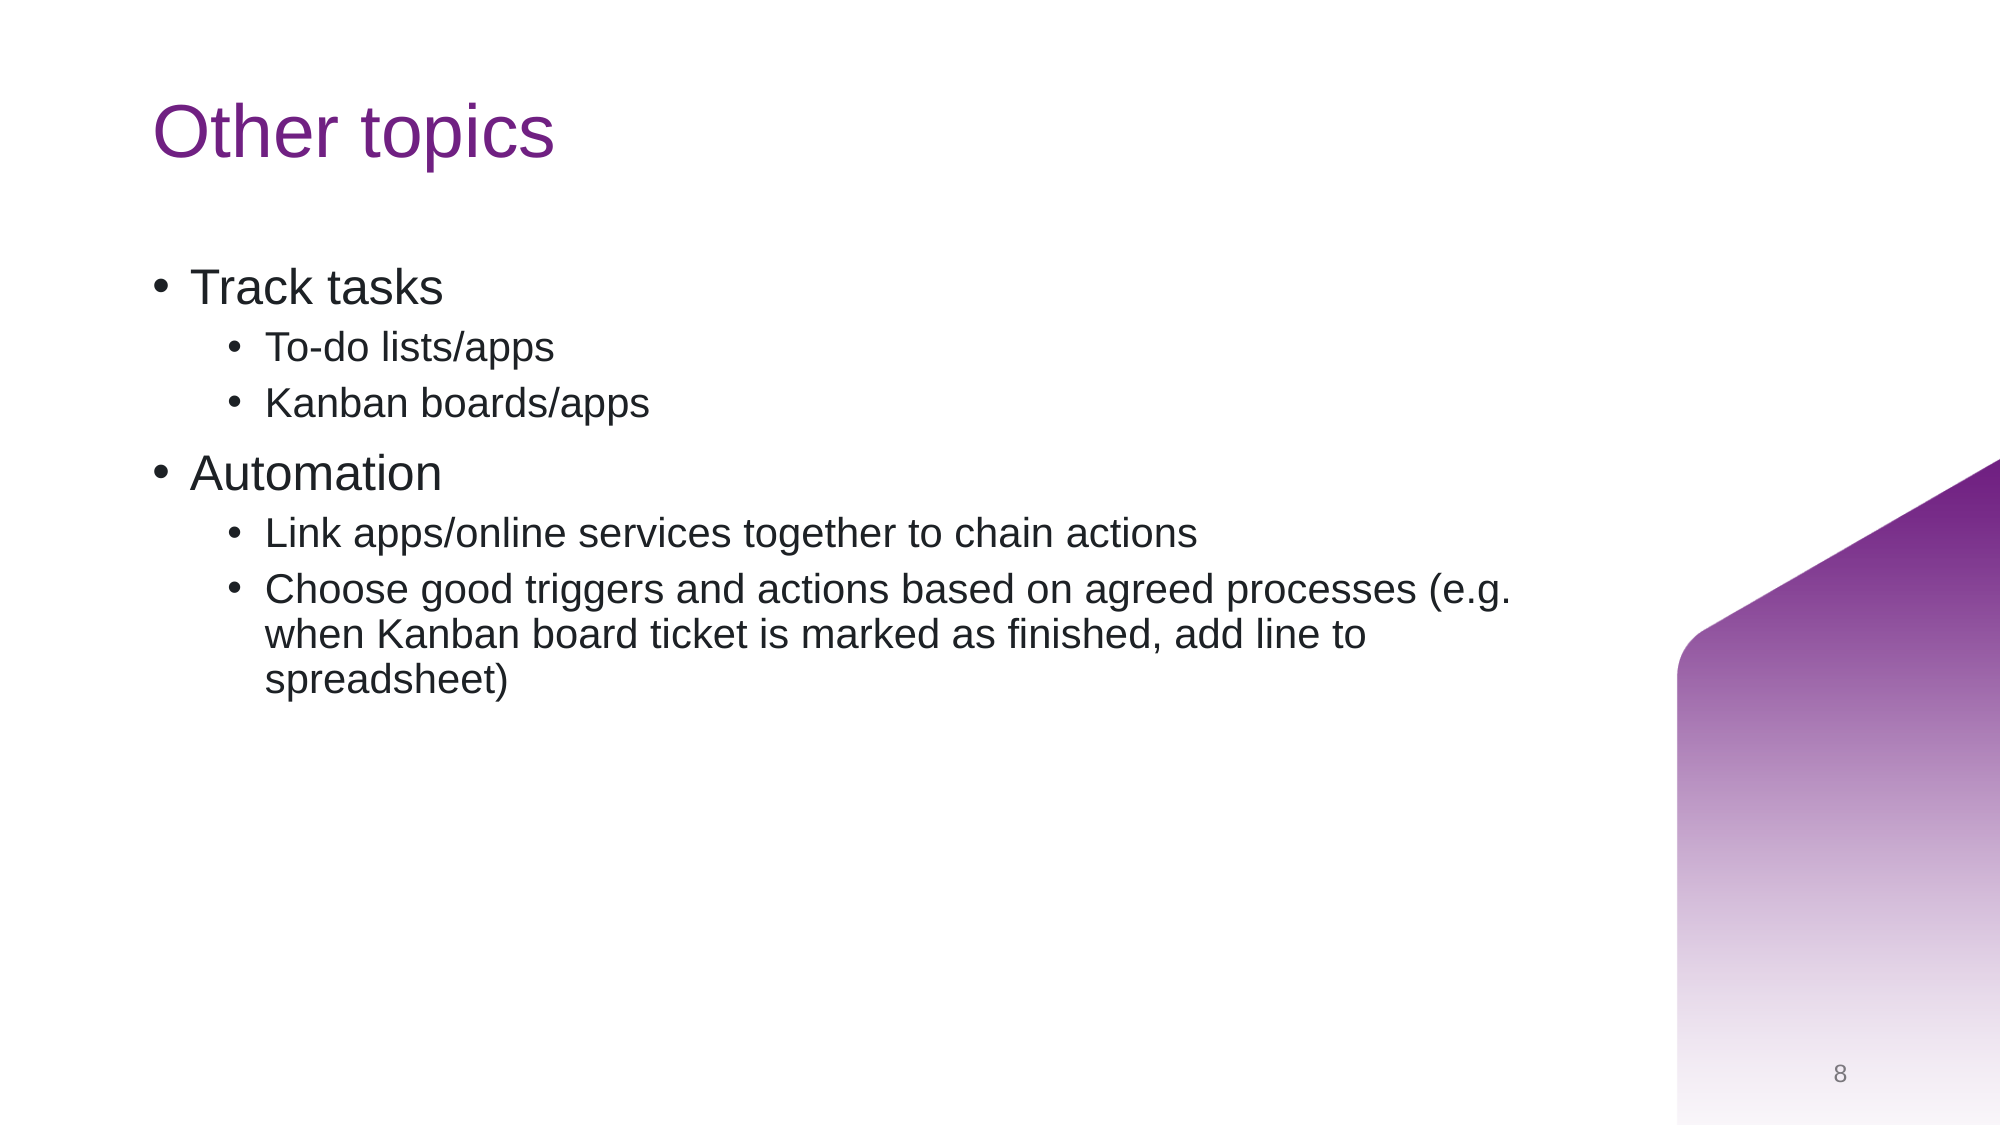

# Other topics
Track tasks
To-do lists/apps
Kanban boards/apps
Automation
Link apps/online services together to chain actions
Choose good triggers and actions based on agreed processes (e.g. when Kanban board ticket is marked as finished, add line to spreadsheet)

8